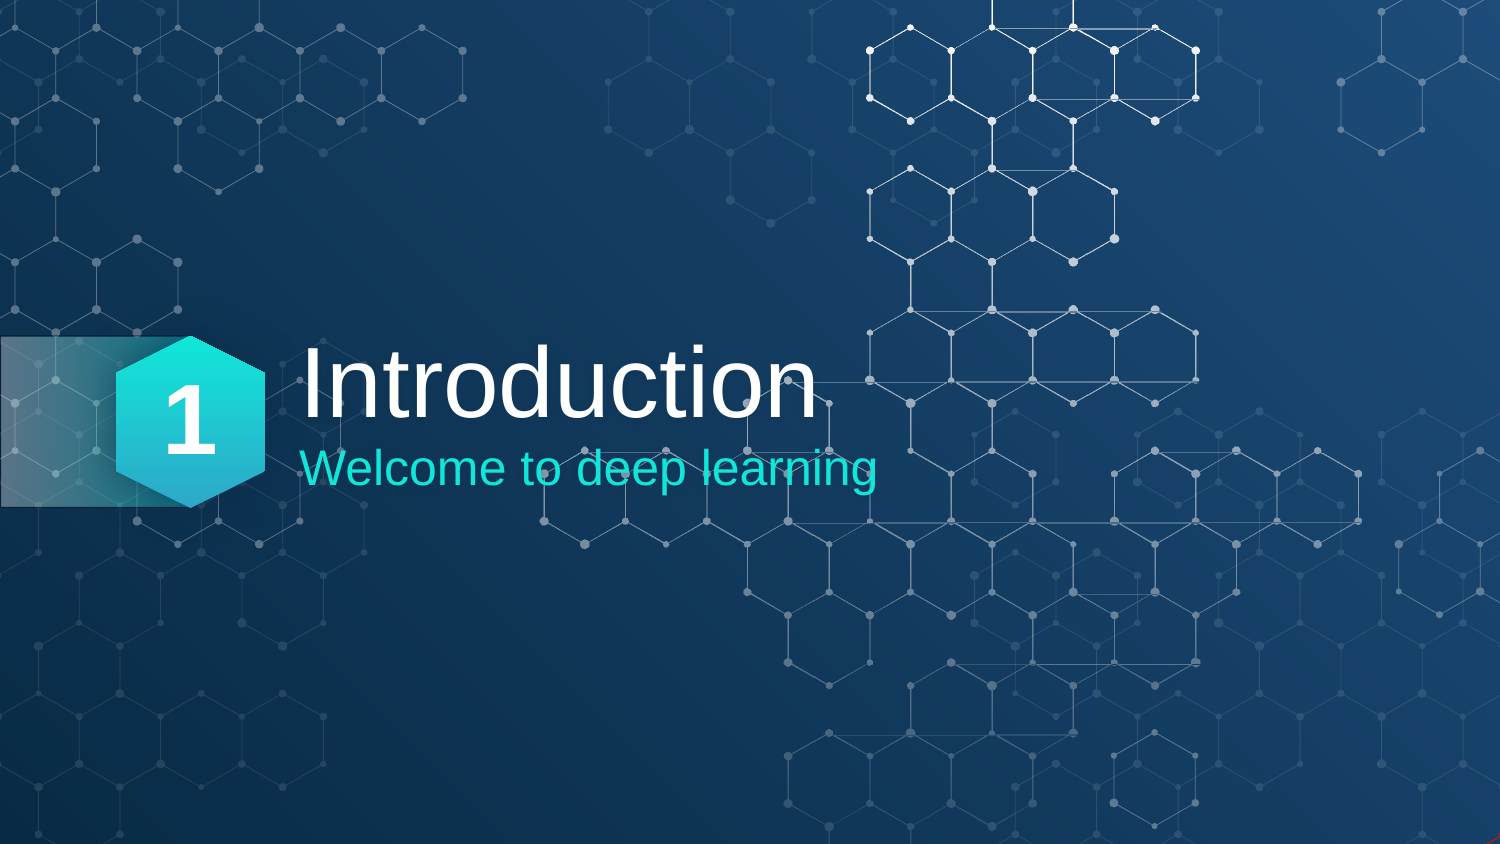

1
# Introduction
Welcome to deep learning